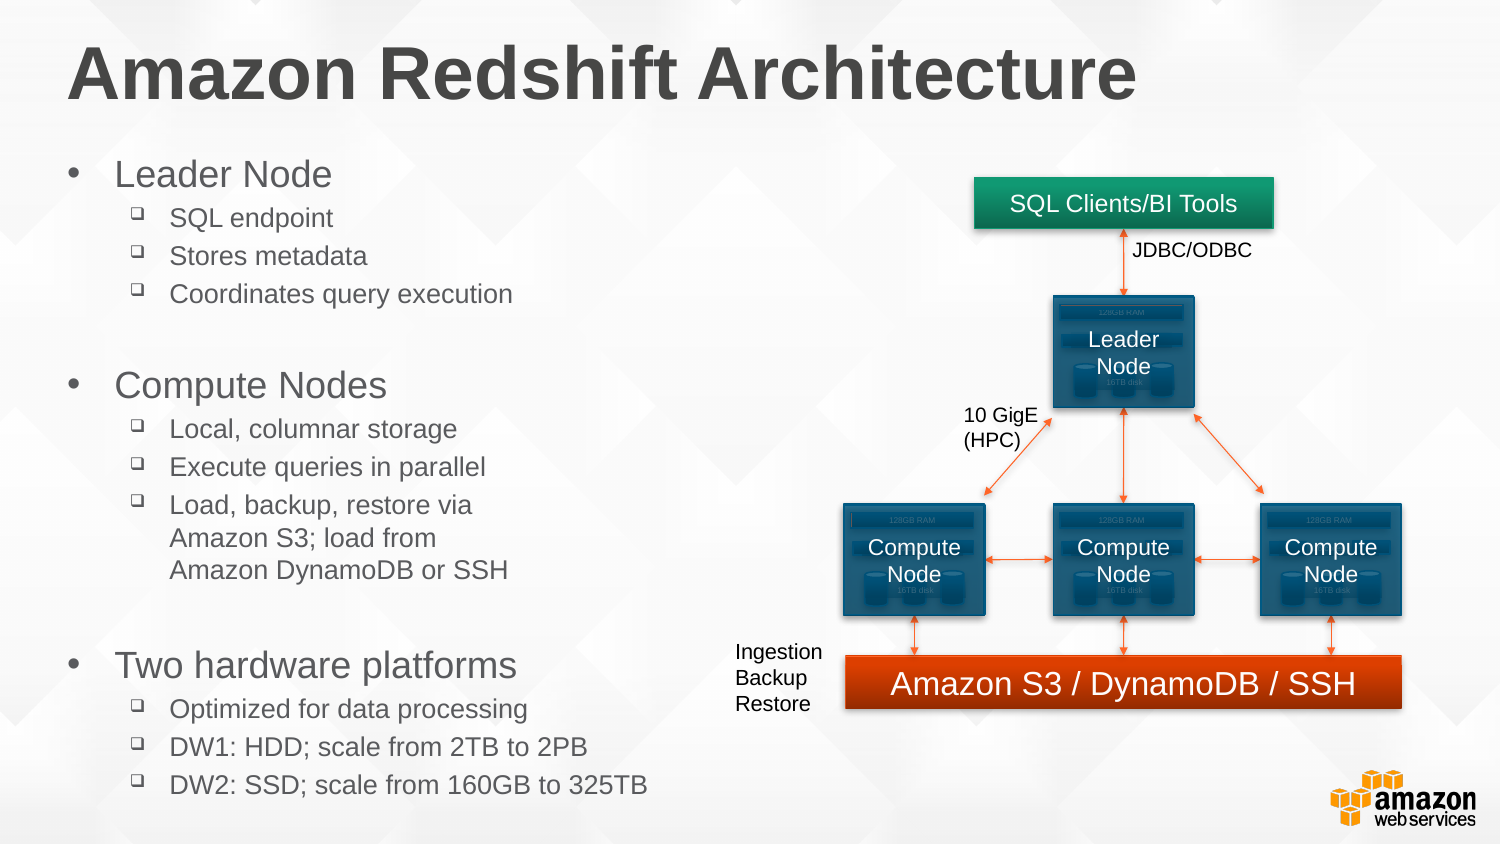

# Amazon Redshift Architecture
Leader Node
SQL endpoint
Stores metadata
Coordinates query execution

Compute Nodes
Local, columnar storage
Execute queries in parallel
Load, backup, restore via
Amazon S3; load from
Amazon DynamoDB or SSH

Two hardware platforms
Optimized for data processing
DW1: HDD; scale from 2TB to 2PB
DW2: SSD; scale from 160GB to 325TB

SQL Clients/BI Tools
JDBC/ODBC

128GB RAM
16 cores

16TB disk
Leader
Node
10 GigE
(HPC)

128GB RAM
16 cores

16TB disk
Compute Node

128GB RAM
16 cores

16TB disk
Compute Node

128GB RAM
16 cores

16TB disk
Compute Node
Ingestion
Backup
Restore
Amazon S3 / DynamoDB / SSH